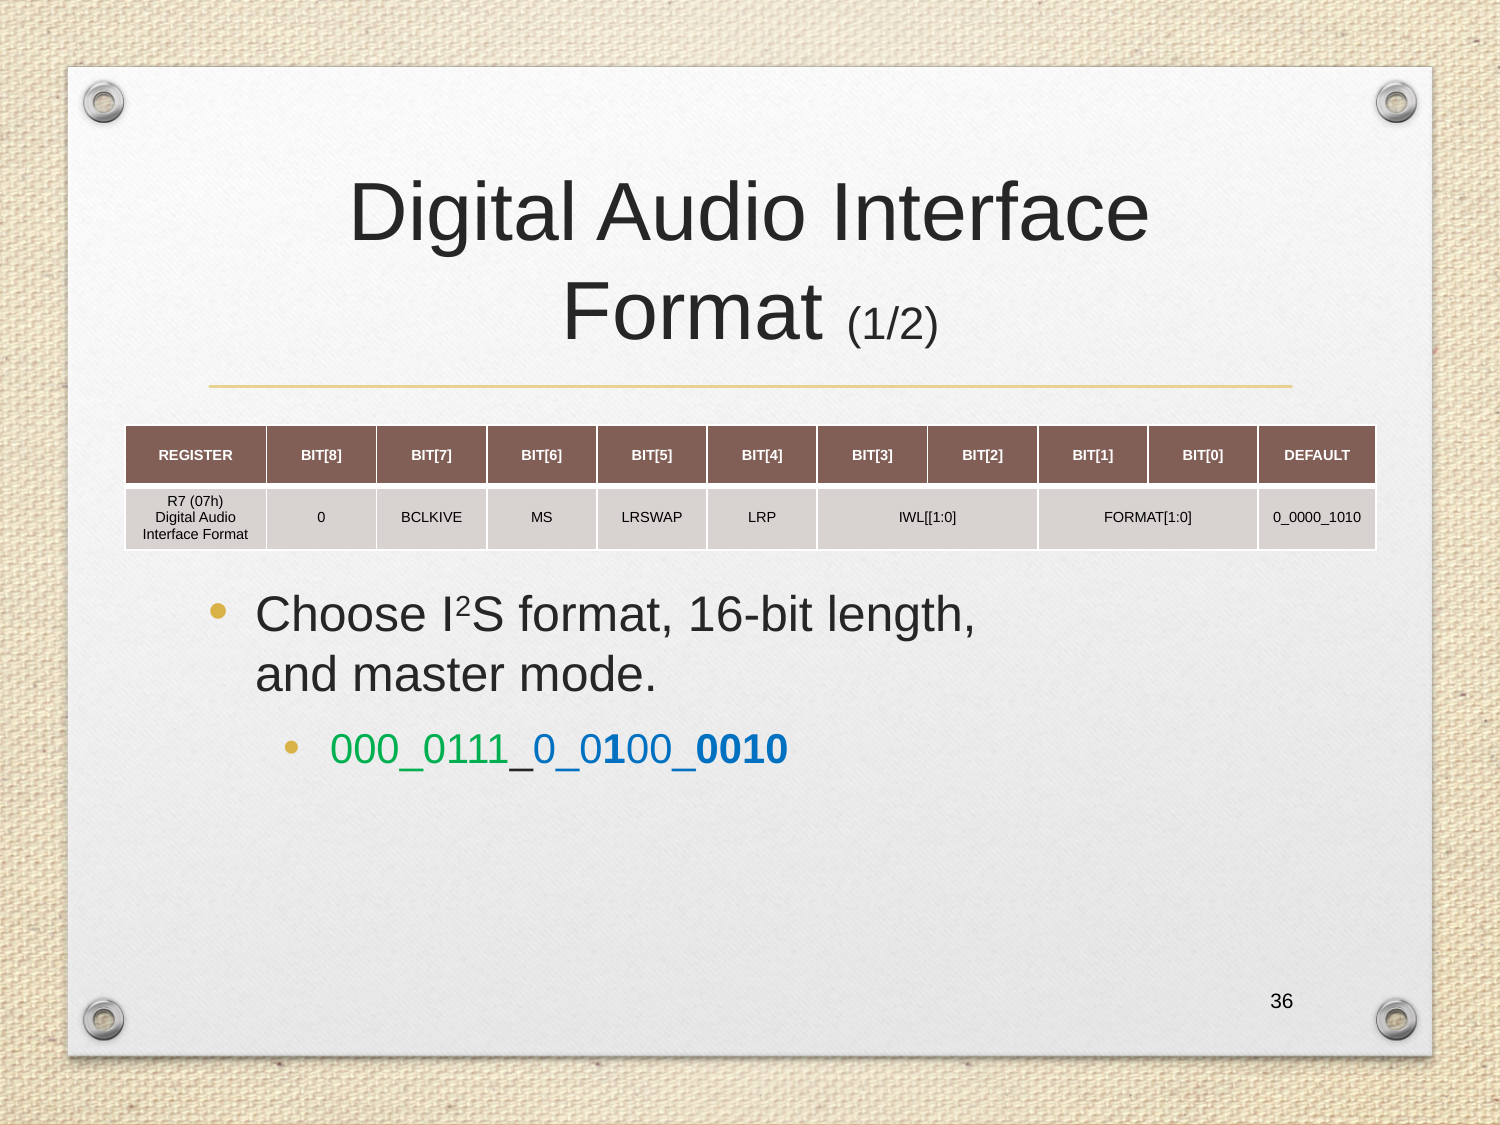

# Digital Audio Interface Format (1/2)

Choose I2S format, 16-bit length,
and master mode.
000_0111_0_0100_0010
| REGISTER | BIT[8] | BIT[7] | BIT[6] | BIT[5] | BIT[4] | BIT[3] | BIT[2] | BIT[1] | BIT[0] | DEFAULT |
| --- | --- | --- | --- | --- | --- | --- | --- | --- | --- | --- |
| R7 (07h) Digital Audio Interface Format | 0 | BCLKIVE | MS | LRSWAP | LRP | IWL[[1:0] |  | FORMAT[1:0] |  | 0\_0000\_1010 |
36